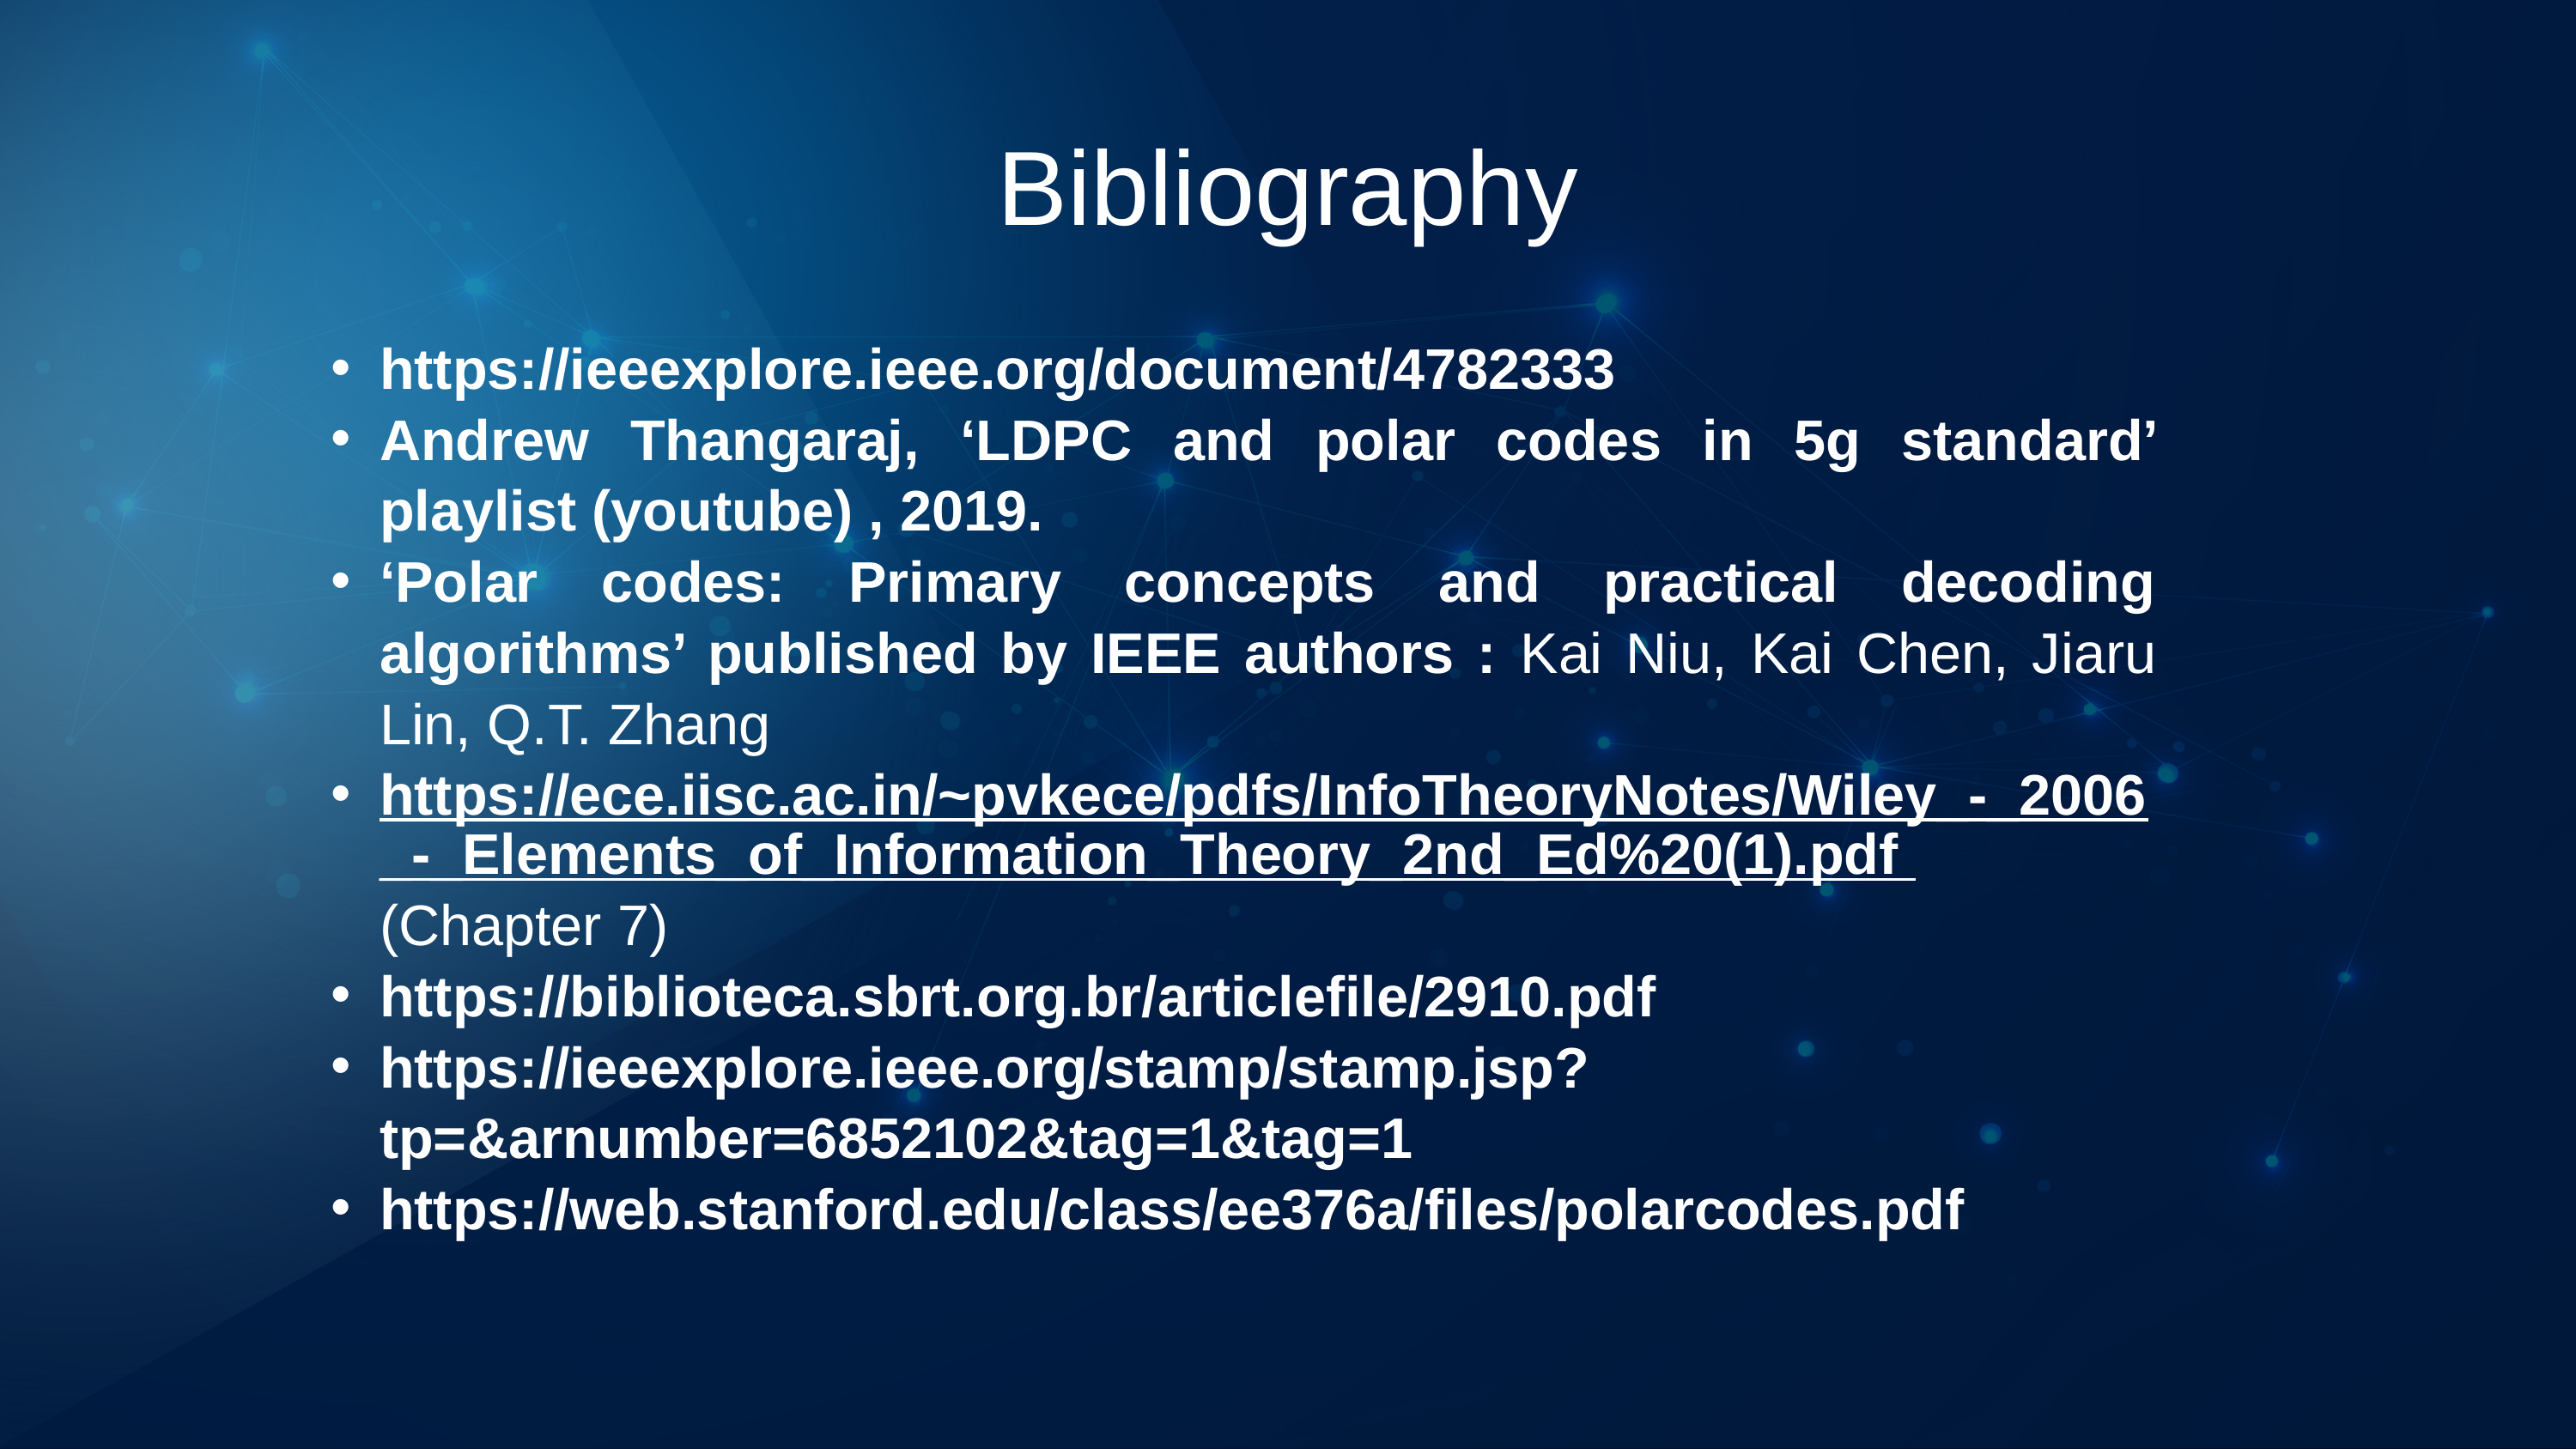

Bibliography

https://ieeexplore.ieee.org/document/4782333
Andrew Thangaraj, ‘LDPC and polar codes in 5g standard’ playlist (youtube) , 2019.
‘Polar codes: Primary concepts and practical decoding algorithms’ published by IEEE authors : Kai Niu, Kai Chen, Jiaru Lin, Q.T. Zhang
https://ece.iisc.ac.in/~pvkece/pdfs/InfoTheoryNotes/Wiley_-_2006_-_Elements_of_Information_Theory_2nd_Ed%20(1).pdf (Chapter 7)
https://biblioteca.sbrt.org.br/articlefile/2910.pdf
https://ieeexplore.ieee.org/stamp/stamp.jsp?tp=&arnumber=6852102&tag=1&tag=1
https://web.stanford.edu/class/ee376a/files/polarcodes.pdf